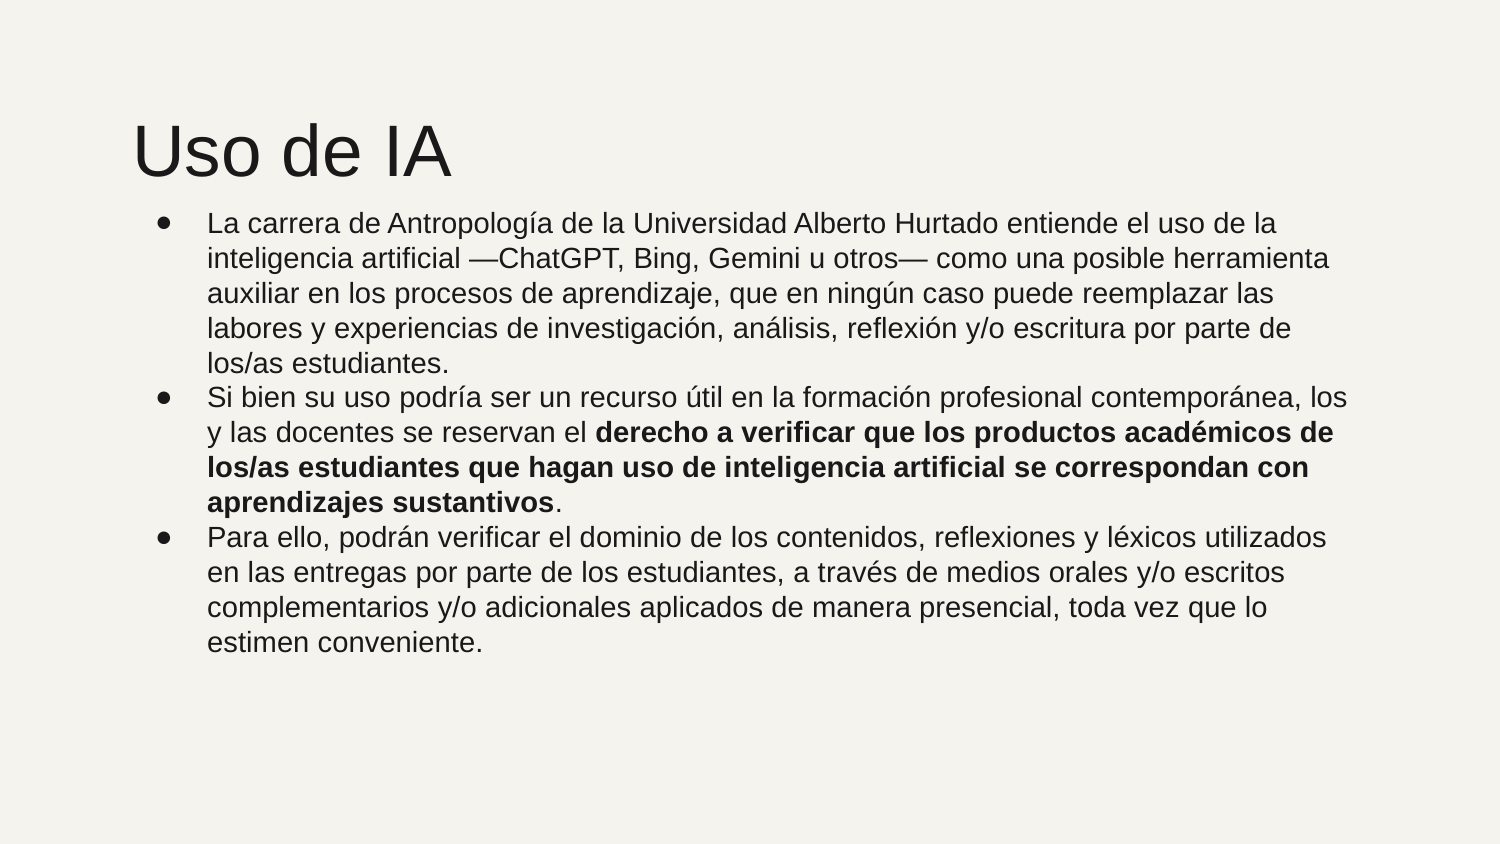

11
# Uso de IA
La carrera de Antropología de la Universidad Alberto Hurtado entiende el uso de la inteligencia artificial —ChatGPT, Bing, Gemini u otros— como una posible herramienta auxiliar en los procesos de aprendizaje, que en ningún caso puede reemplazar las labores y experiencias de investigación, análisis, reflexión y/o escritura por parte de los/as estudiantes.
Si bien su uso podría ser un recurso útil en la formación profesional contemporánea, los y las docentes se reservan el derecho a verificar que los productos académicos de los/as estudiantes que hagan uso de inteligencia artificial se correspondan con aprendizajes sustantivos.
Para ello, podrán verificar el dominio de los contenidos, reflexiones y léxicos utilizados en las entregas por parte de los estudiantes, a través de medios orales y/o escritos complementarios y/o adicionales aplicados de manera presencial, toda vez que lo estimen conveniente.